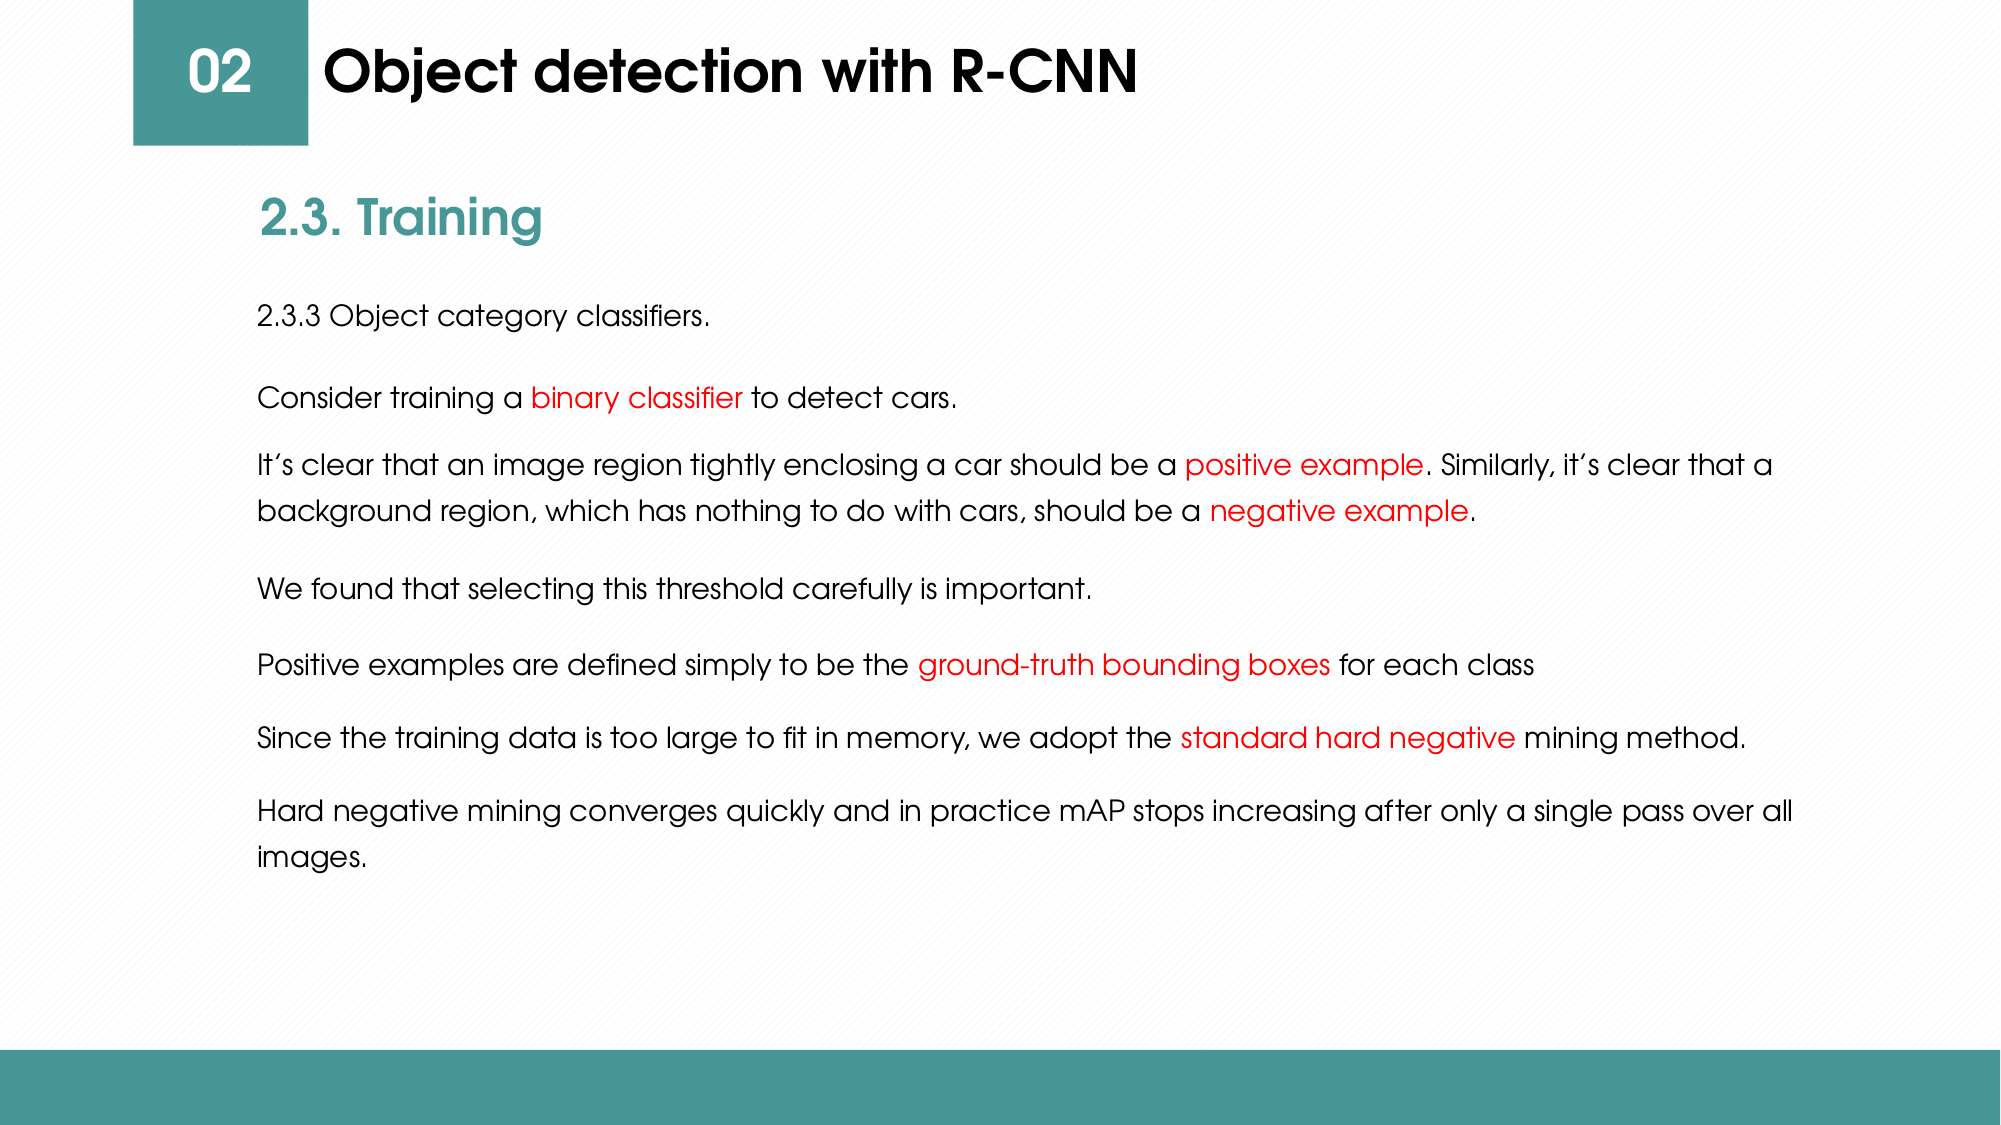

02
Object detection with R-CNN
2.3. Training
2.3.3 Object category classifiers.
Consider training a binary classifier to detect cars.
It’s clear that an image region tightly enclosing a car should be a positive example. Similarly, it’s clear that a background region, which has nothing to do with cars, should be a negative example.
We found that selecting this threshold carefully is important.
Positive examples are defined simply to be the ground-truth bounding boxes for each class
Since the training data is too large to fit in memory, we adopt the standard hard negative mining method.
Hard negative mining converges quickly and in practice mAP stops increasing after only a single pass over all images.